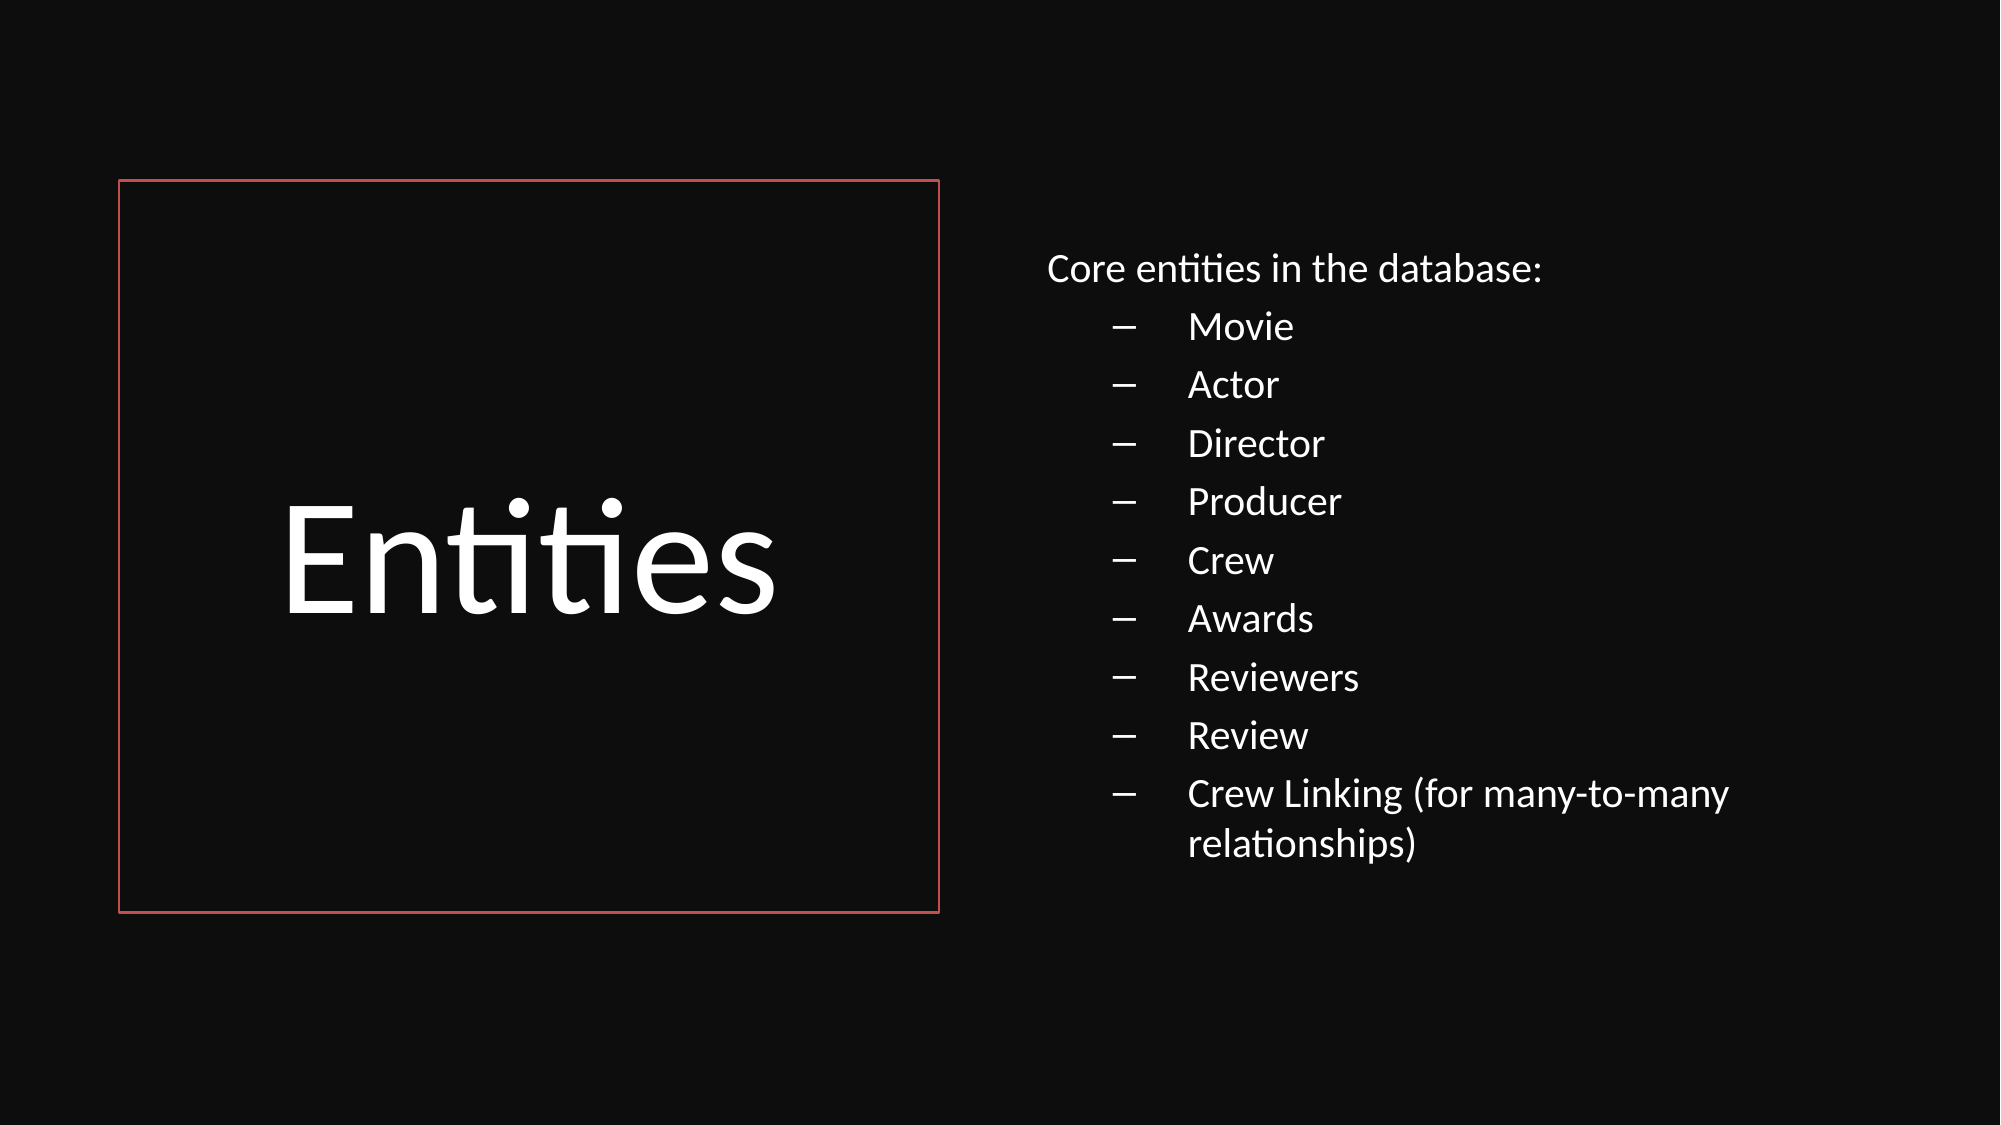

Core entities in the database:
Movie
Actor
Director
Producer
Crew
Awards
Reviewers
Review
Crew Linking (for many-to-many relationships)

# Entities